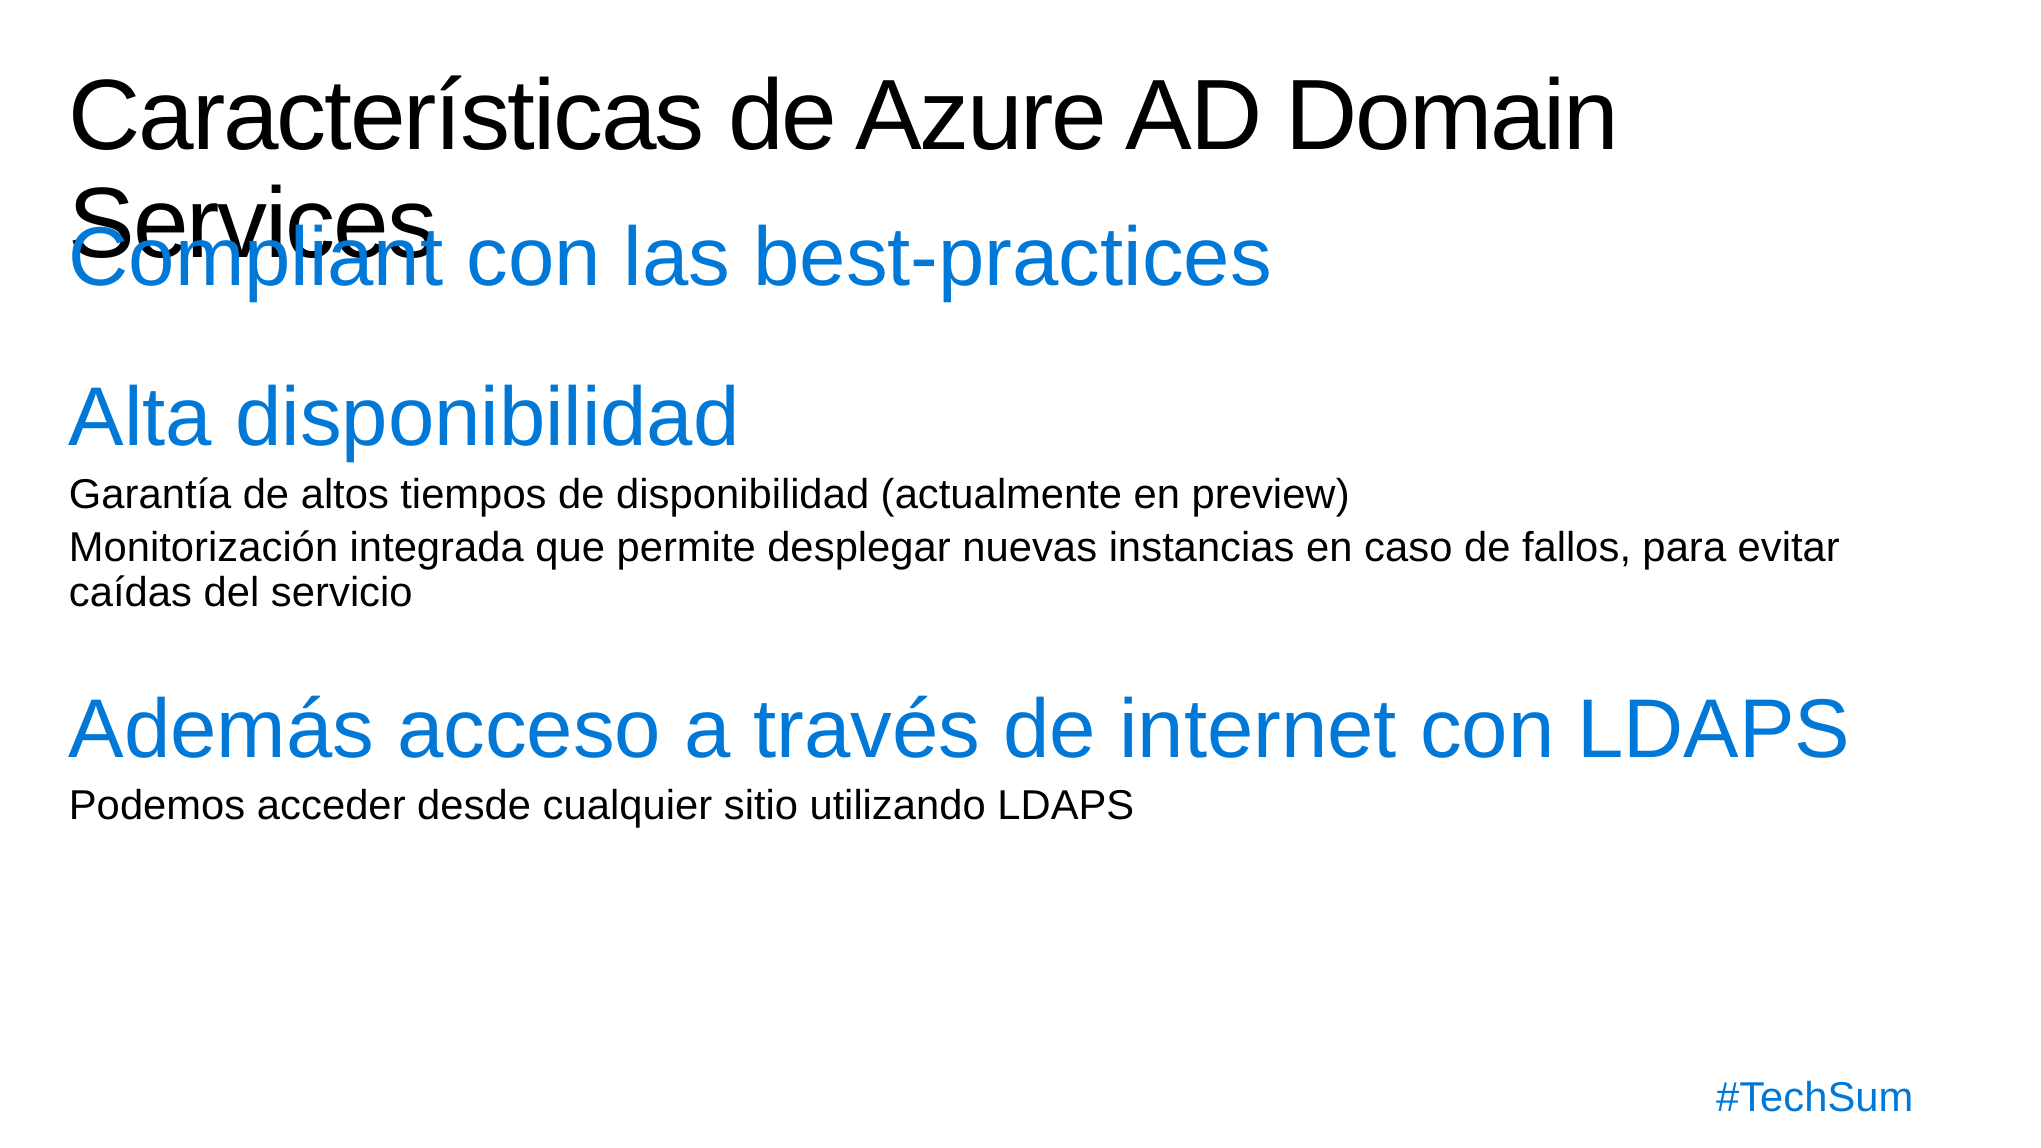

# Características de Azure AD Domain Services
Compliant con las best-practices

Alta disponibilidad
Garantía de altos tiempos de disponibilidad (actualmente en preview)
Monitorización integrada que permite desplegar nuevas instancias en caso de fallos, para evitar caídas del servicio

Además acceso a través de internet con LDAPS
Podemos acceder desde cualquier sitio utilizando LDAPS